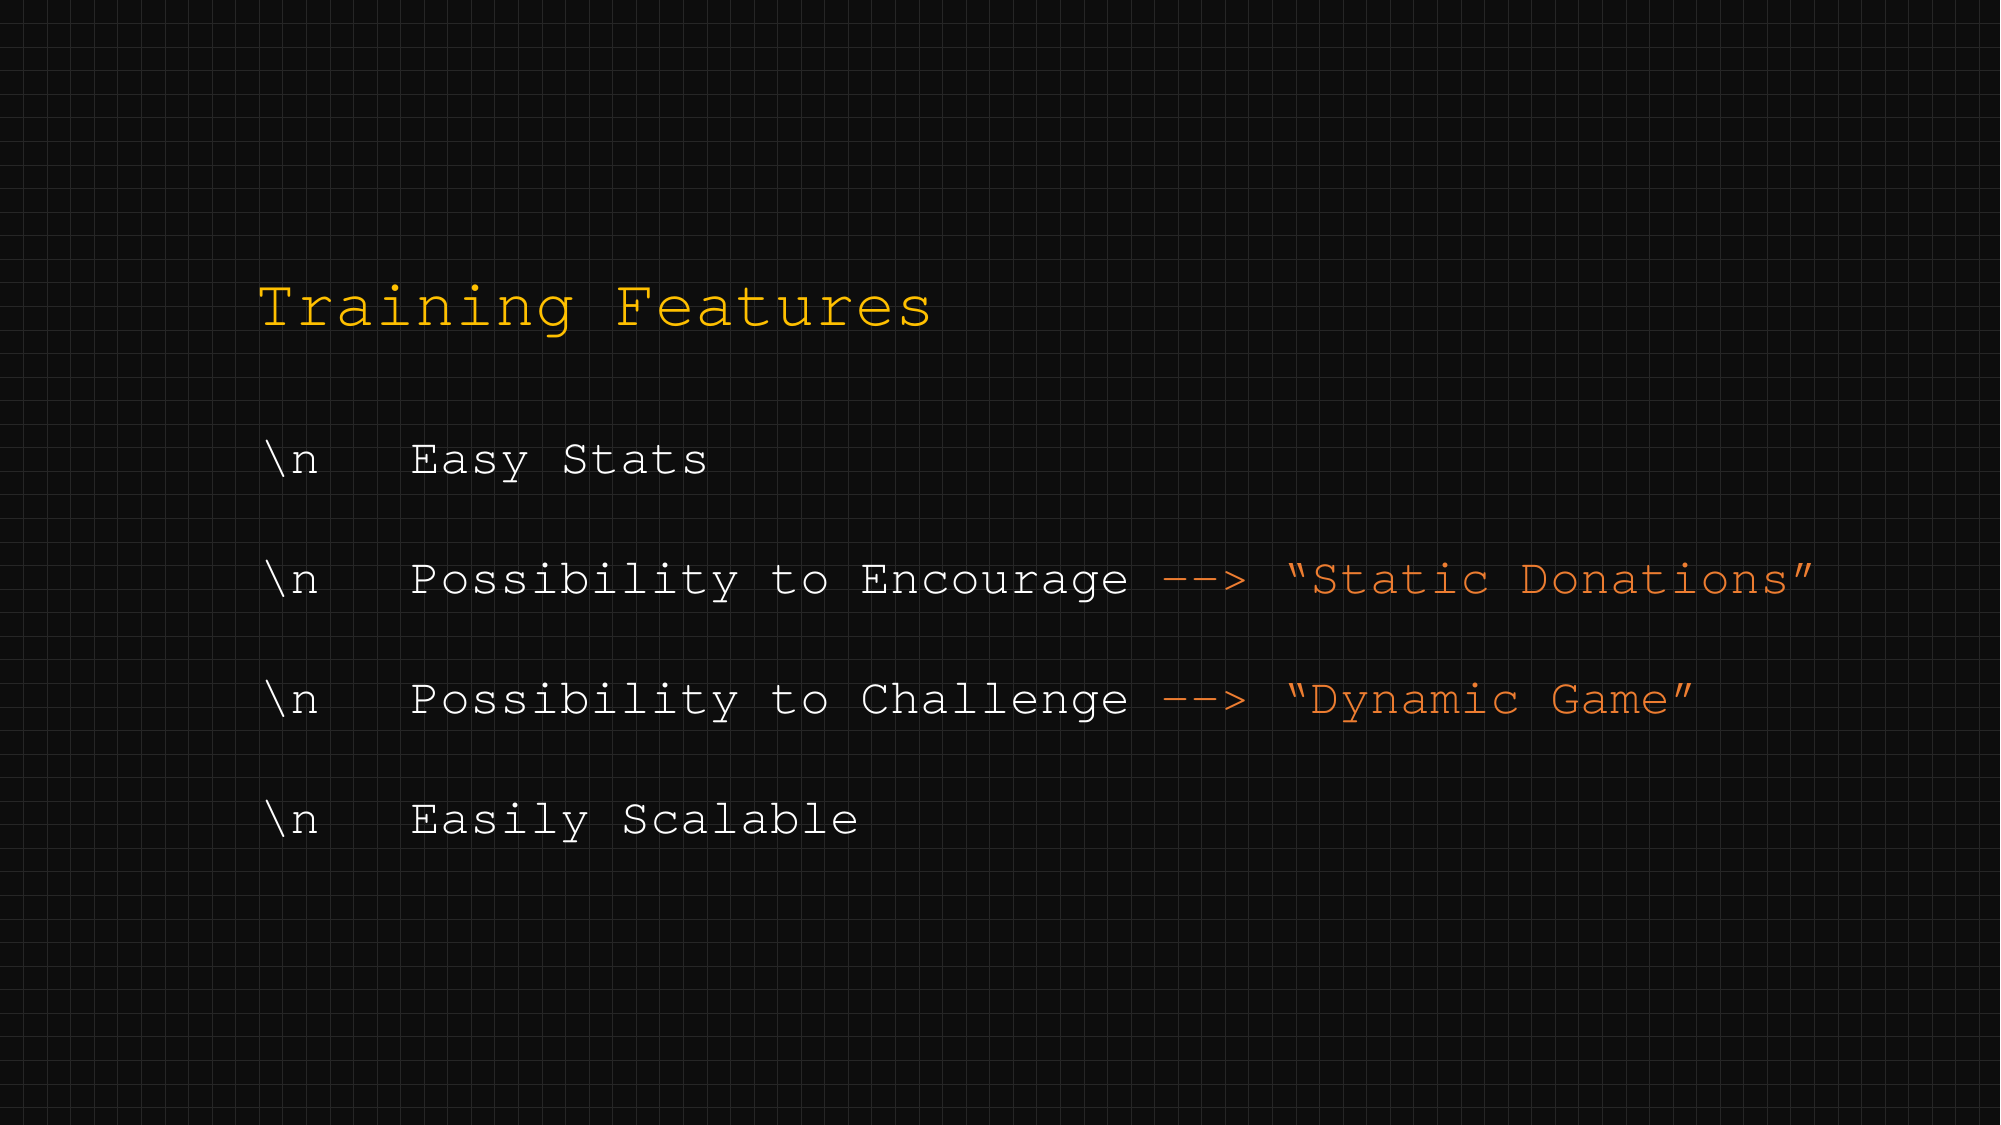

Training Features
\n   Easy Stats
\n   Possibility to Encourage --> “Static Donations”
\n   Possibility to Challenge --> “Dynamic Game”
\n   Easily Scalable